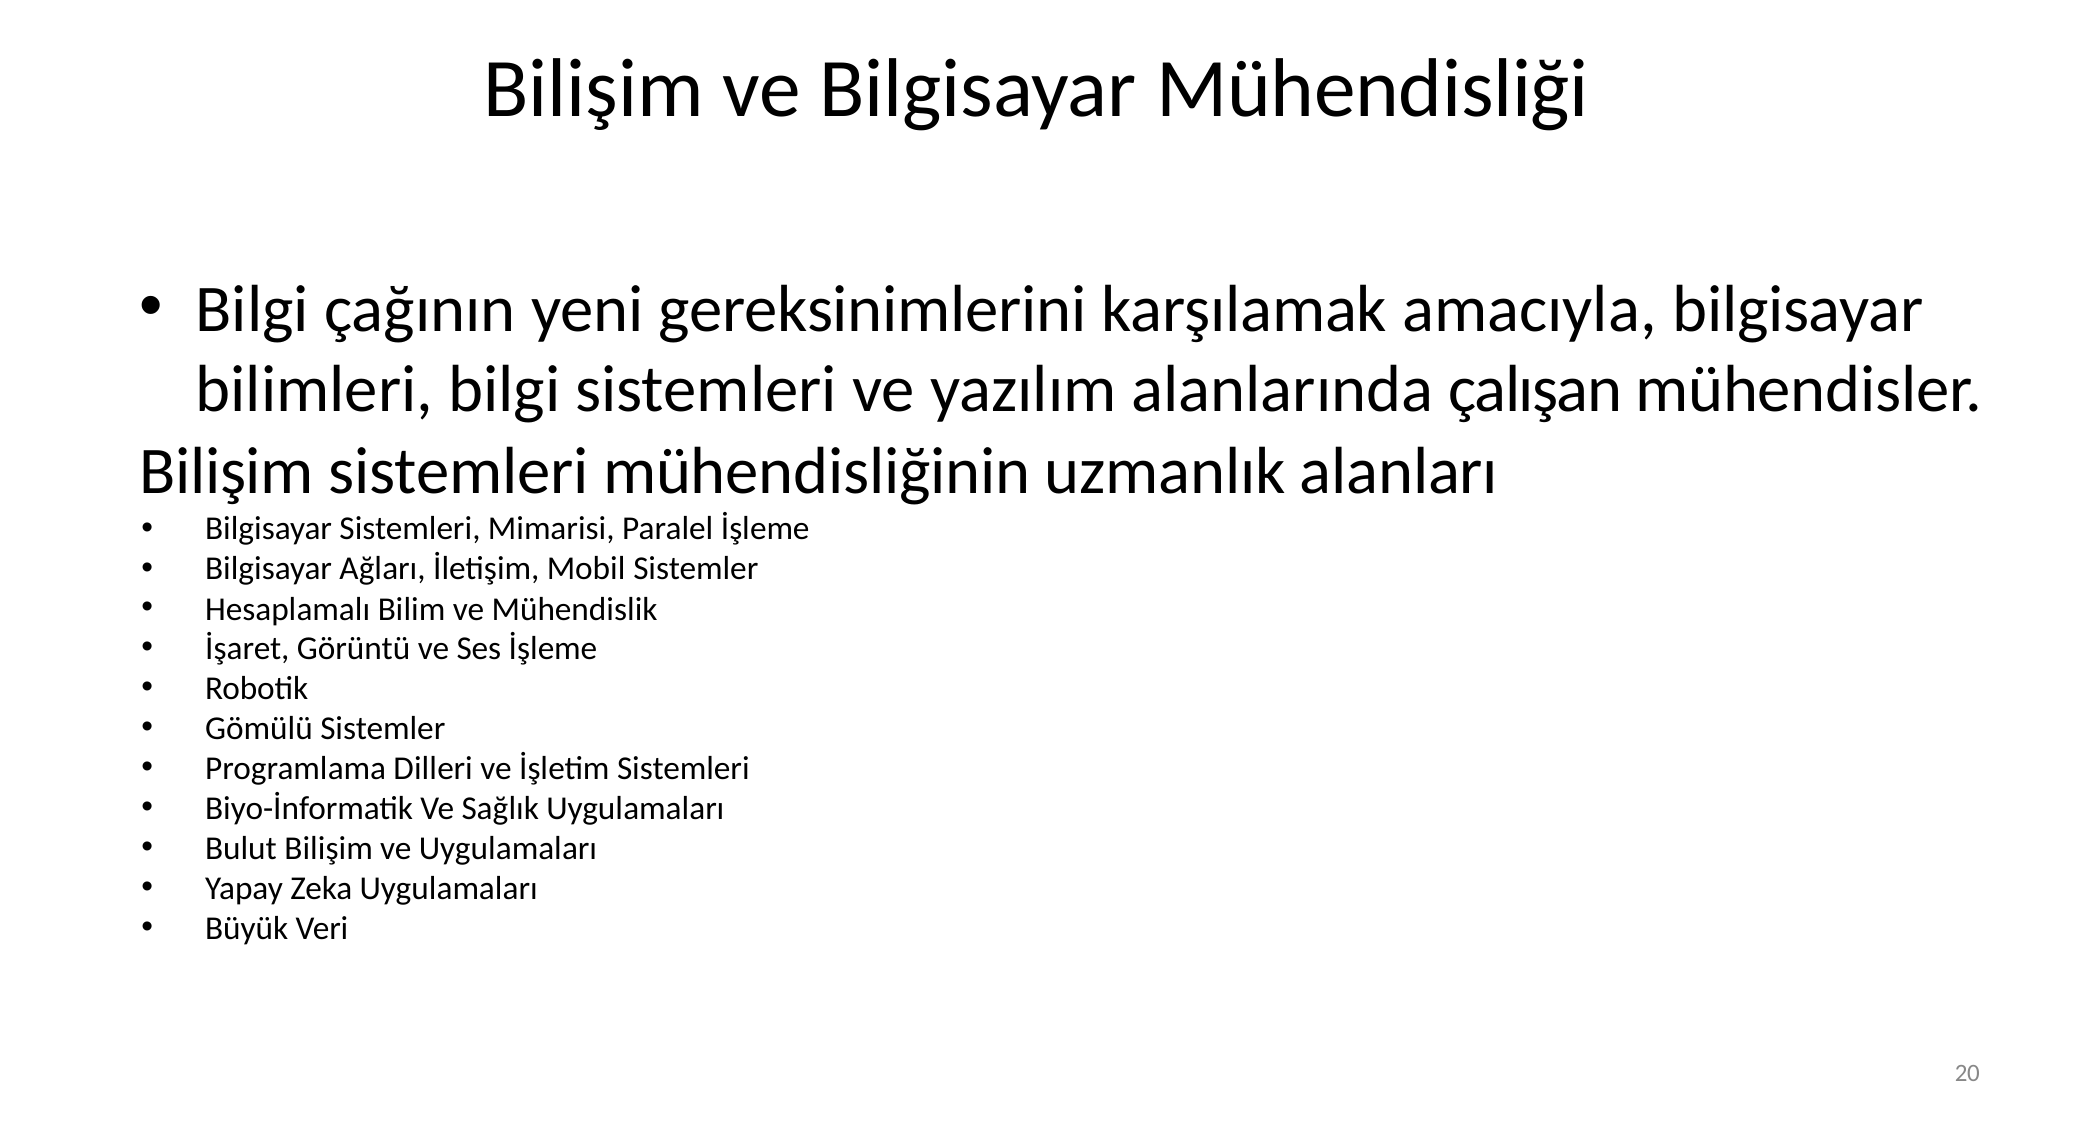

# Bilişim ve Bilgisayar Mühendisliği
Bilgi çağının yeni gereksinimlerini karşılamak amacıyla, bilgisayar bilimleri, bilgi sistemleri ve yazılım alanlarında çalışan mühendisler.
Bilişim sistemleri mühendisliğinin uzmanlık alanları
 Bilgisayar Sistemleri, Mimarisi, Paralel İşleme
 Bilgisayar Ağları, İletişim, Mobil Sistemler
 Hesaplamalı Bilim ve Mühendislik
 İşaret, Görüntü ve Ses İşleme
 Robotik
 Gömülü Sistemler
 Programlama Dilleri ve İşletim Sistemleri
 Biyo-İnformatik Ve Sağlık Uygulamaları
 Bulut Bilişim ve Uygulamaları
 Yapay Zeka Uygulamaları
 Büyük Veri

20